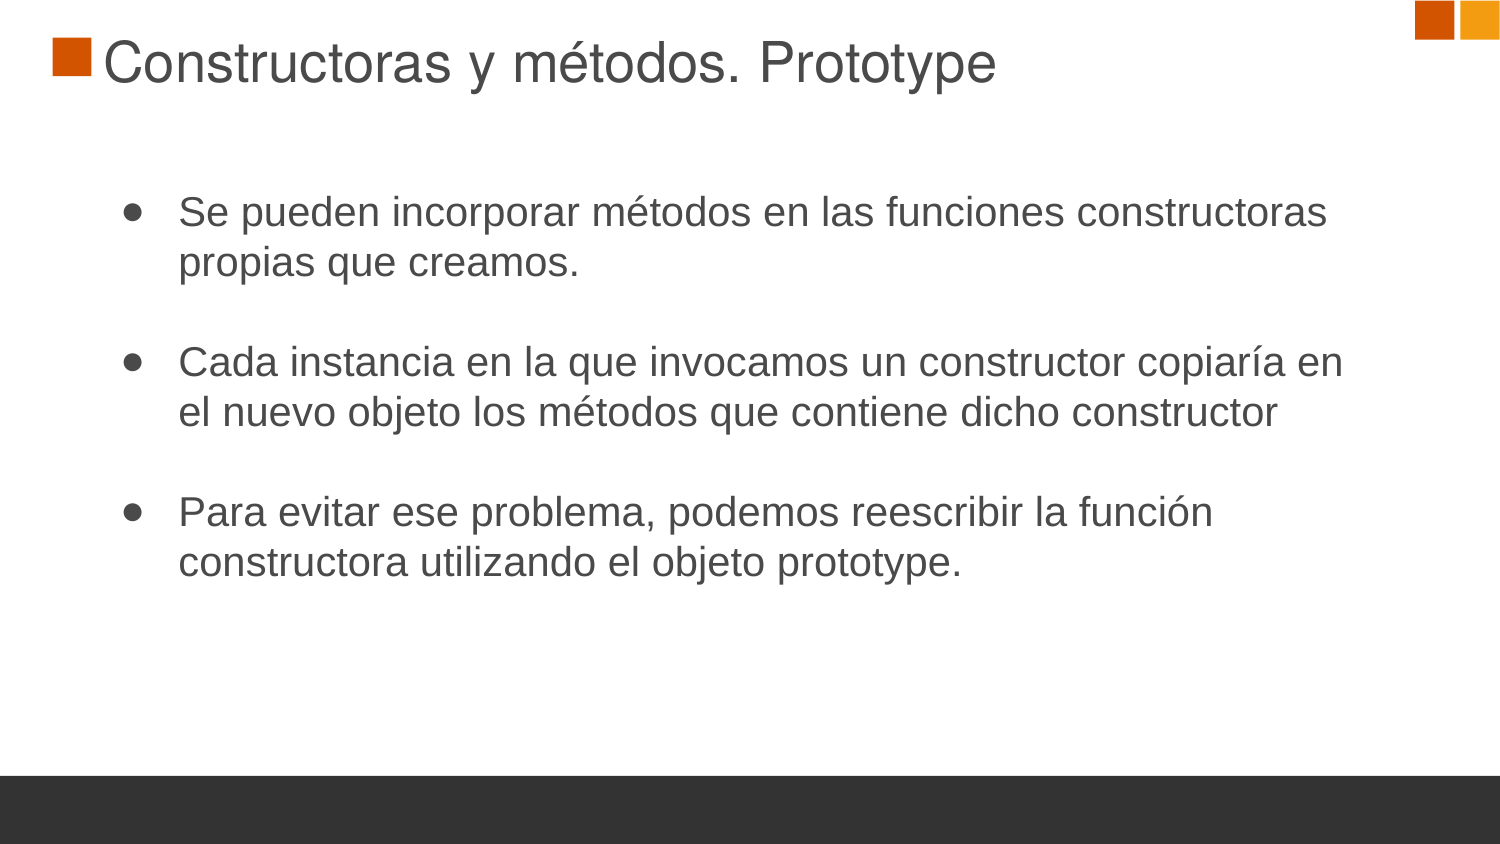

# Constructoras y métodos. Prototype
Se pueden incorporar métodos en las funciones constructoras propias que creamos.
Cada instancia en la que invocamos un constructor copiaría en el nuevo objeto los métodos que contiene dicho constructor

Para evitar ese problema, podemos reescribir la función constructora utilizando el objeto prototype.